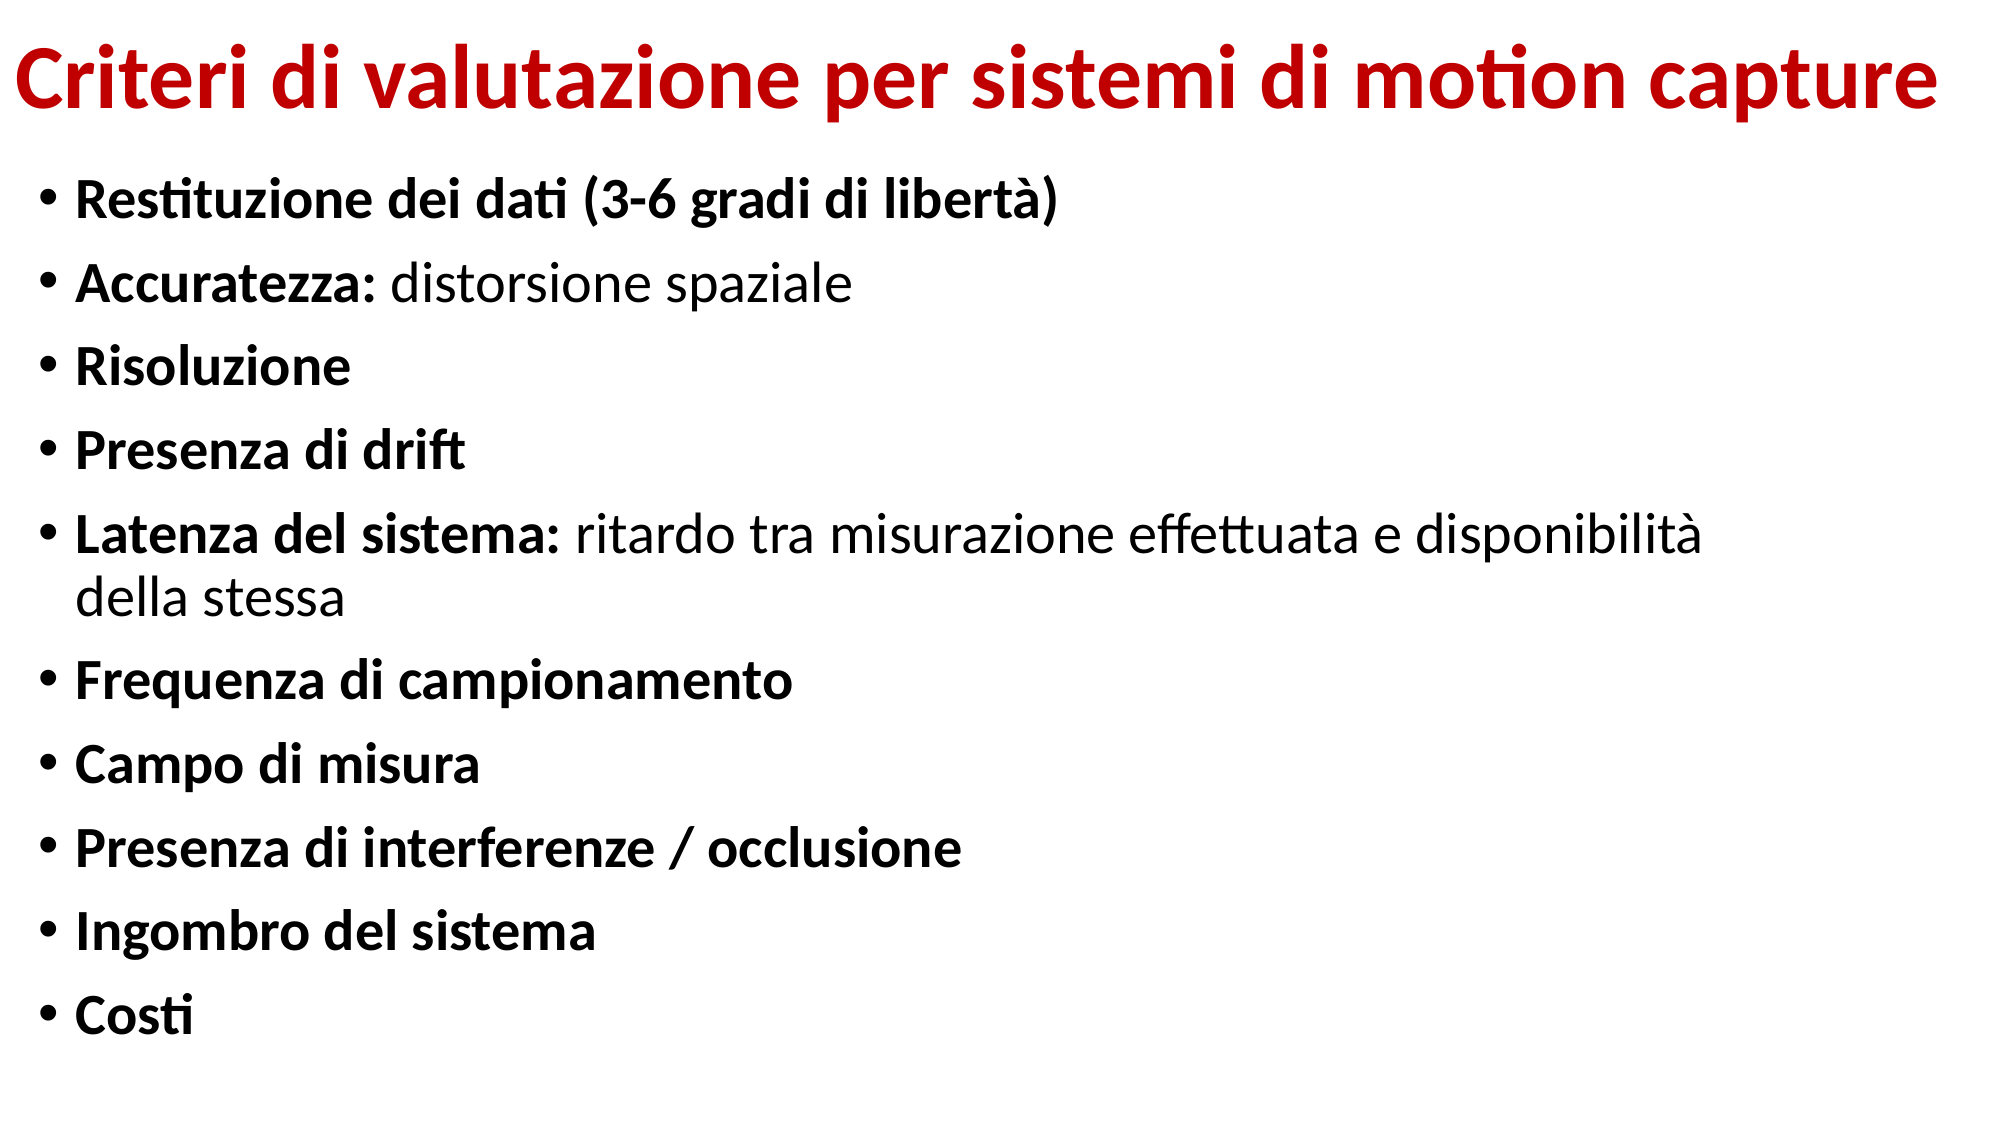

# Criteri di valutazione per sistemi di motion capture
Restituzione dei dati (3-6 gradi di libertà)
Accuratezza: distorsione spaziale
Risoluzione
Presenza di drift
Latenza del sistema: ritardo tra misurazione effettuata e disponibilità della stessa
Frequenza di campionamento
Campo di misura
Presenza di interferenze / occlusione
Ingombro del sistema
Costi